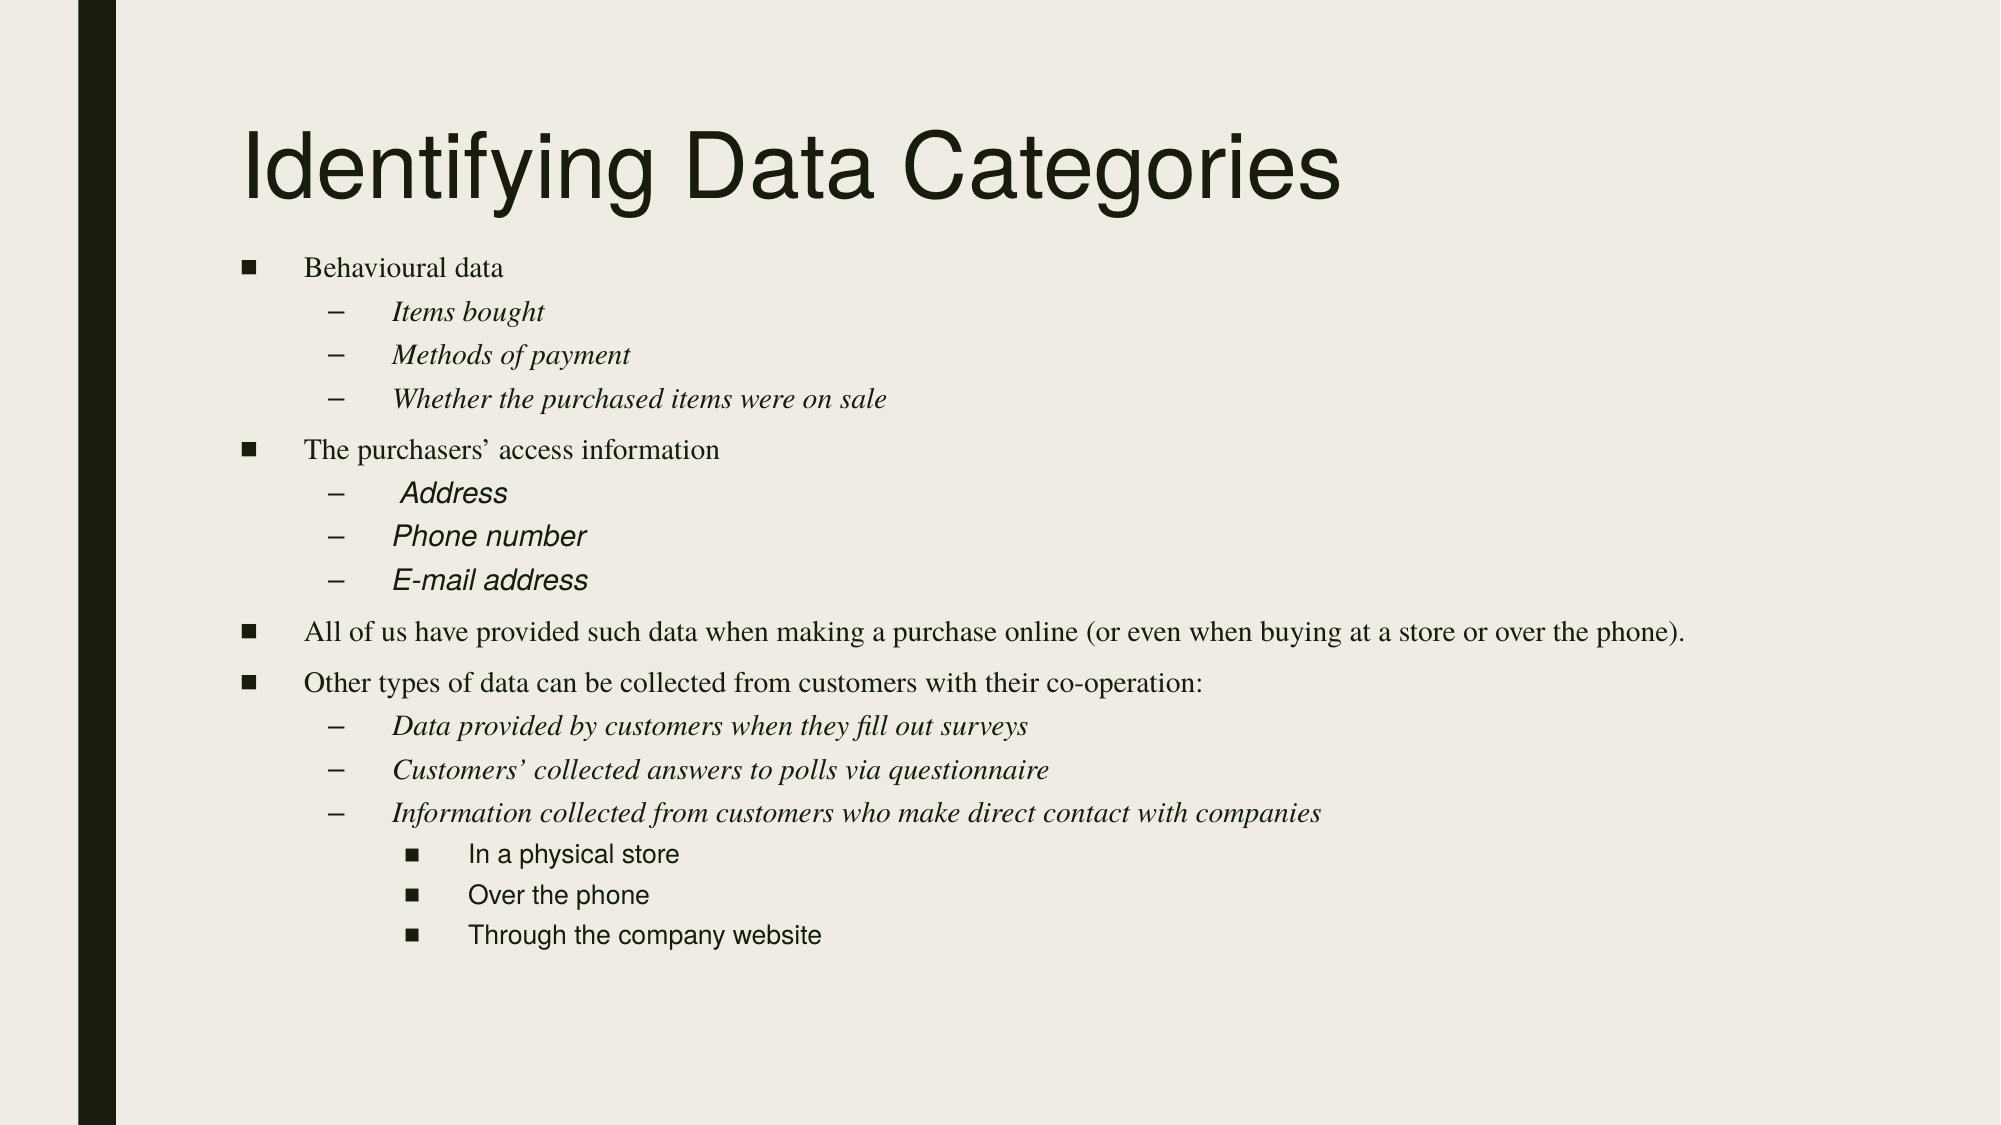

# Identifying Data Categories
Behavioural data
Items bought
Methods of payment
Whether the purchased items were on sale
The purchasers’ access information
 Address
Phone number
E-mail address
All of us have provided such data when making a purchase online (or even when buying at a store or over the phone).
Other types of data can be collected from customers with their co-operation:
Data provided by customers when they fill out surveys
Customers’ collected answers to polls via questionnaire
Information collected from customers who make direct contact with companies
In a physical store
Over the phone
Through the company website